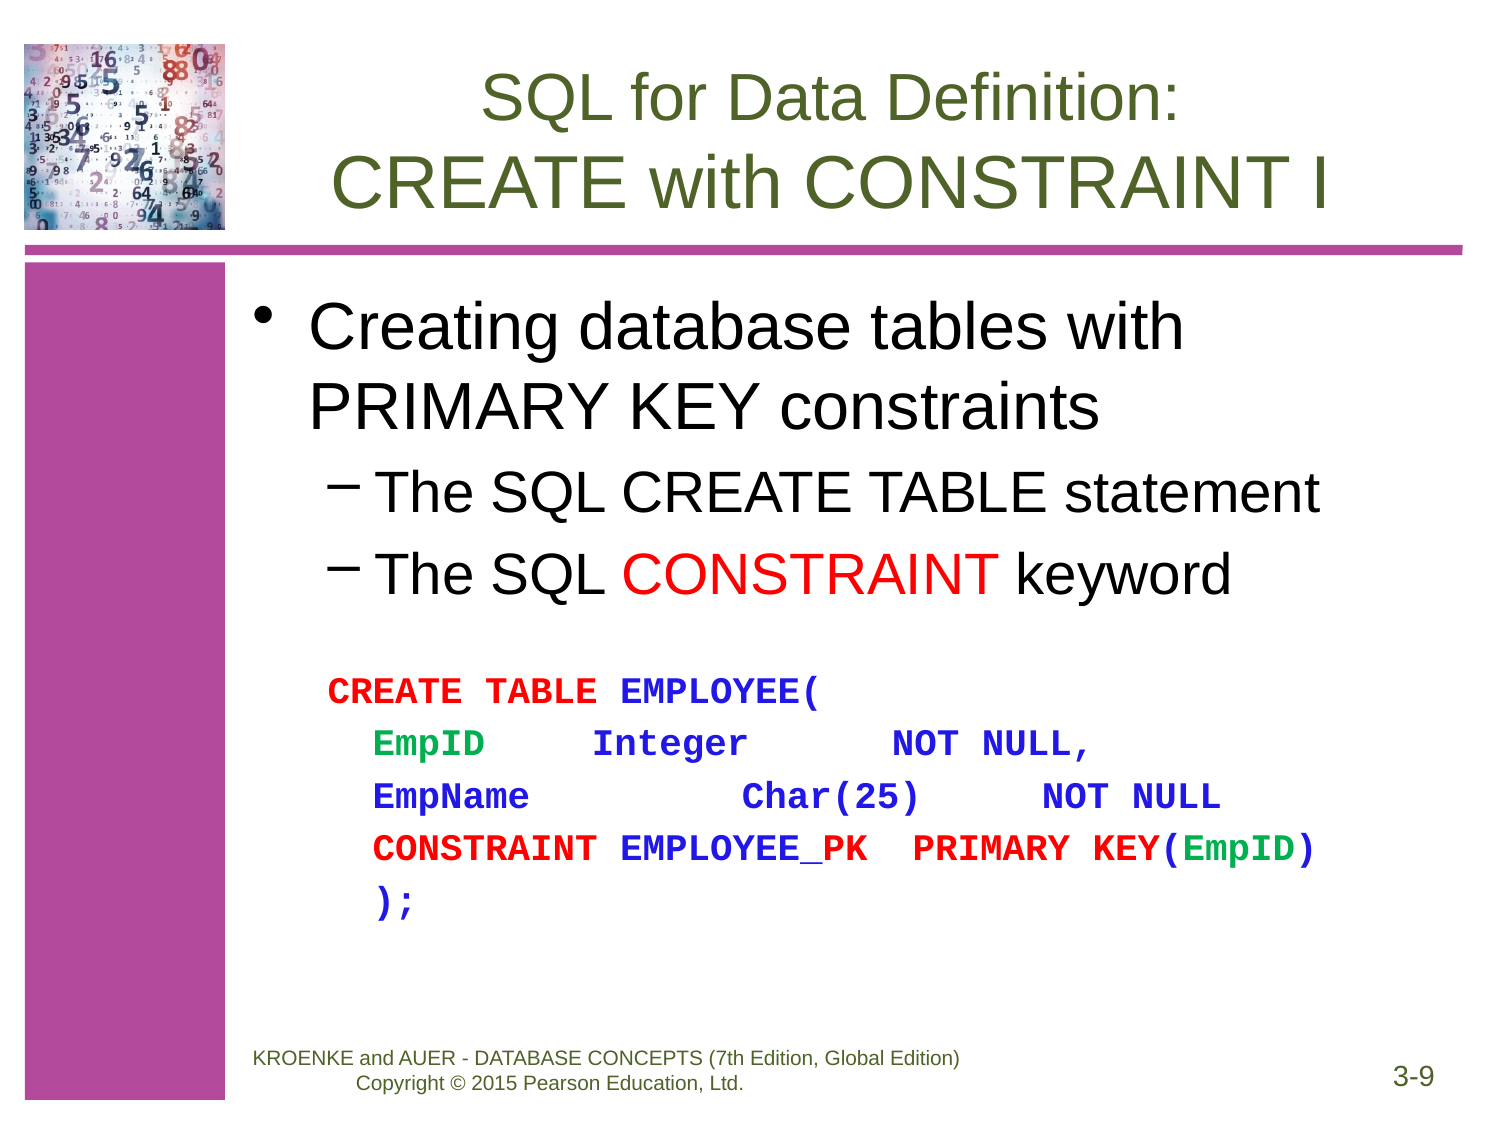

# SQL for Data Definition: CREATE with CONSTRAINT I
Creating database tables with PRIMARY KEY constraints
The SQL CREATE TABLE statement
The SQL CONSTRAINT keyword

CREATE TABLE EMPLOYEE(
  EmpID	   Integer	   NOT NULL,
  EmpName	   Char(25)	   NOT NULL
  CONSTRAINT EMPLOYEE_PK  PRIMARY KEY(EmpID)
  );

KROENKE and AUER - DATABASE CONCEPTS (7th Edition, Global Edition)                                      Copyright © 2015 Pearson Education, Ltd.
3-9